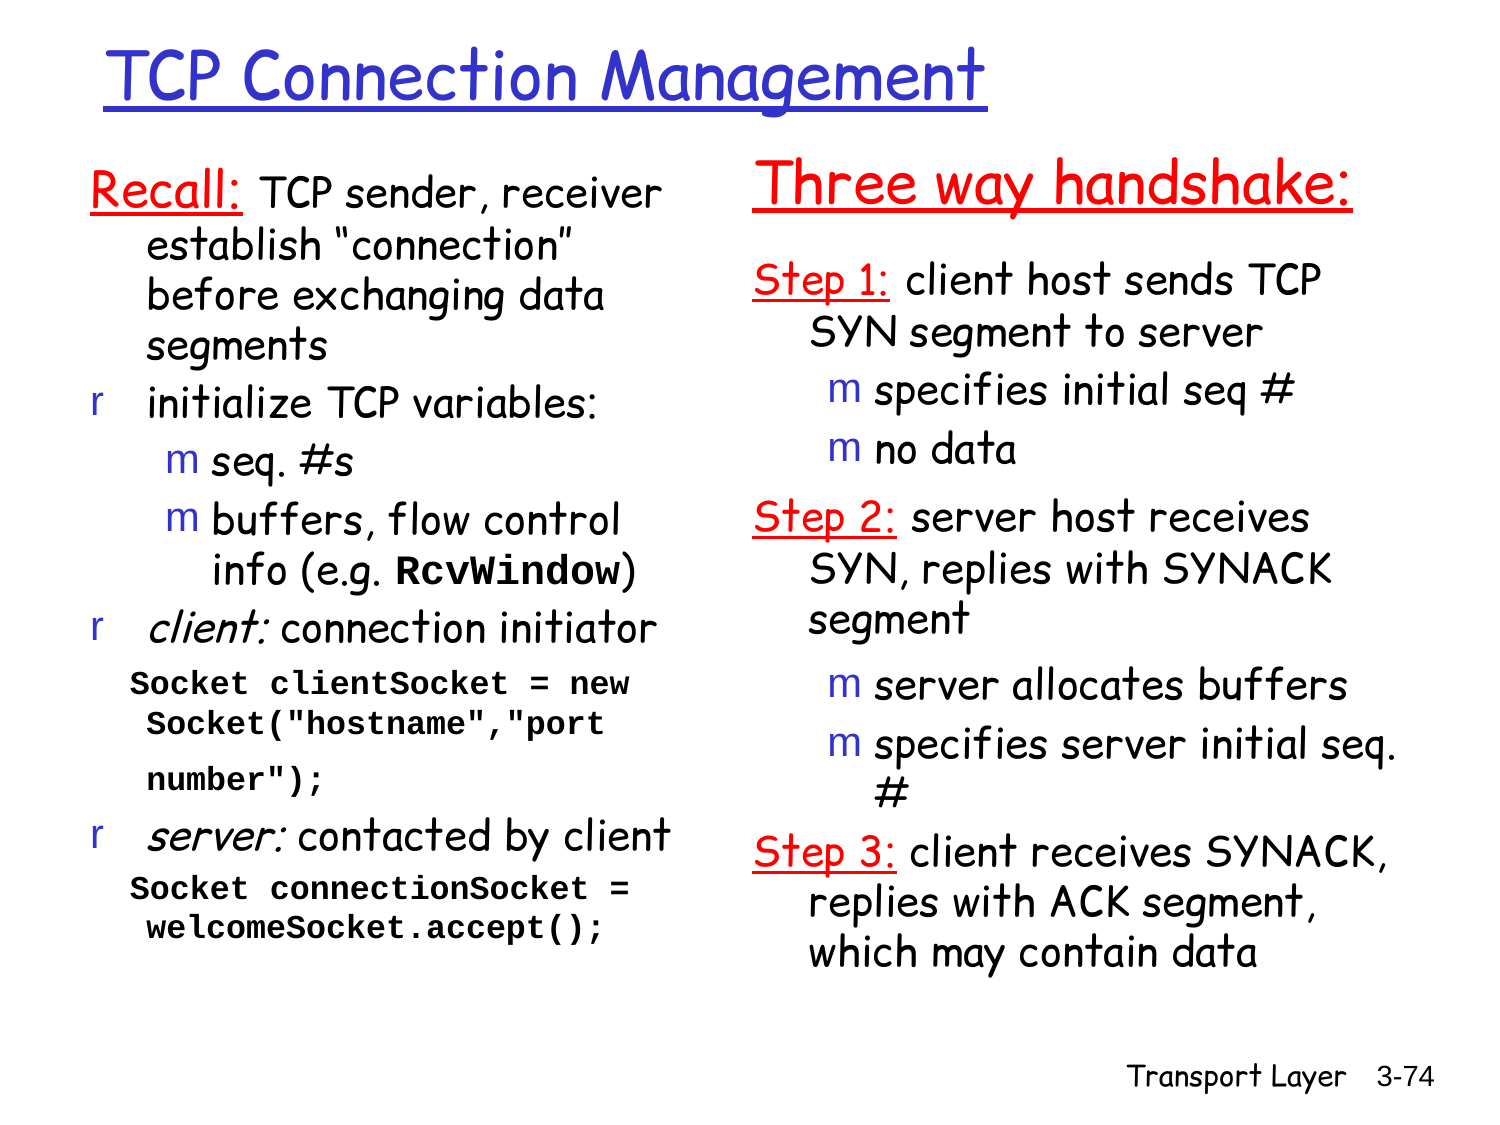

# TCP Connection Management
Three way handshake:
Step 1: client host sends TCP SYN segment to server
specifies initial seq #
no data
Step 2: server host receives SYN, replies with SYNACK segment
server allocates buffers
specifies server initial seq. #
Step 3: client receives SYNACK, replies with ACK segment, which may contain data

Recall: TCP sender, receiver establish “connection” before exchanging data segments
initialize TCP variables:
seq. #s
buffers, flow control info (e.g. RcvWindow)
client: connection initiator
  Socket clientSocket = new   Socket("hostname","port number");
server: contacted by client
  Socket connectionSocket = welcomeSocket.accept();
Transport Layer
3-74